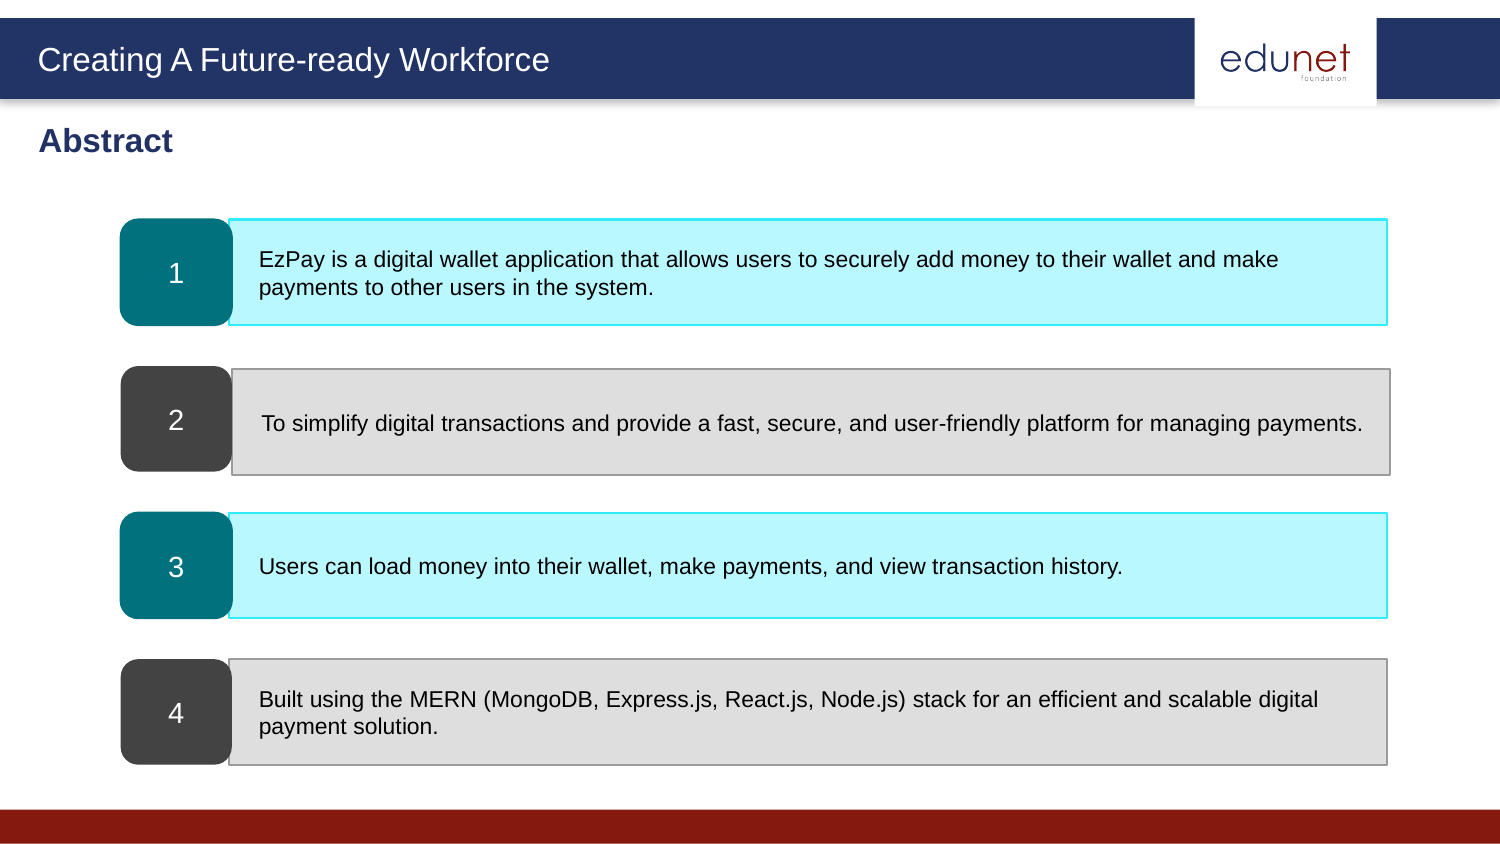

Abstract
1
EzPay is a digital wallet application that allows users to securely add money to their wallet and make payments to other users in the system.
2
To simplify digital transactions and provide a fast, secure, and user-friendly platform for managing payments.
3
Users can load money into their wallet, make payments, and view transaction history.
4
Built using the MERN (MongoDB, Express.js, React.js, Node.js) stack for an efficient and scalable digital payment solution.